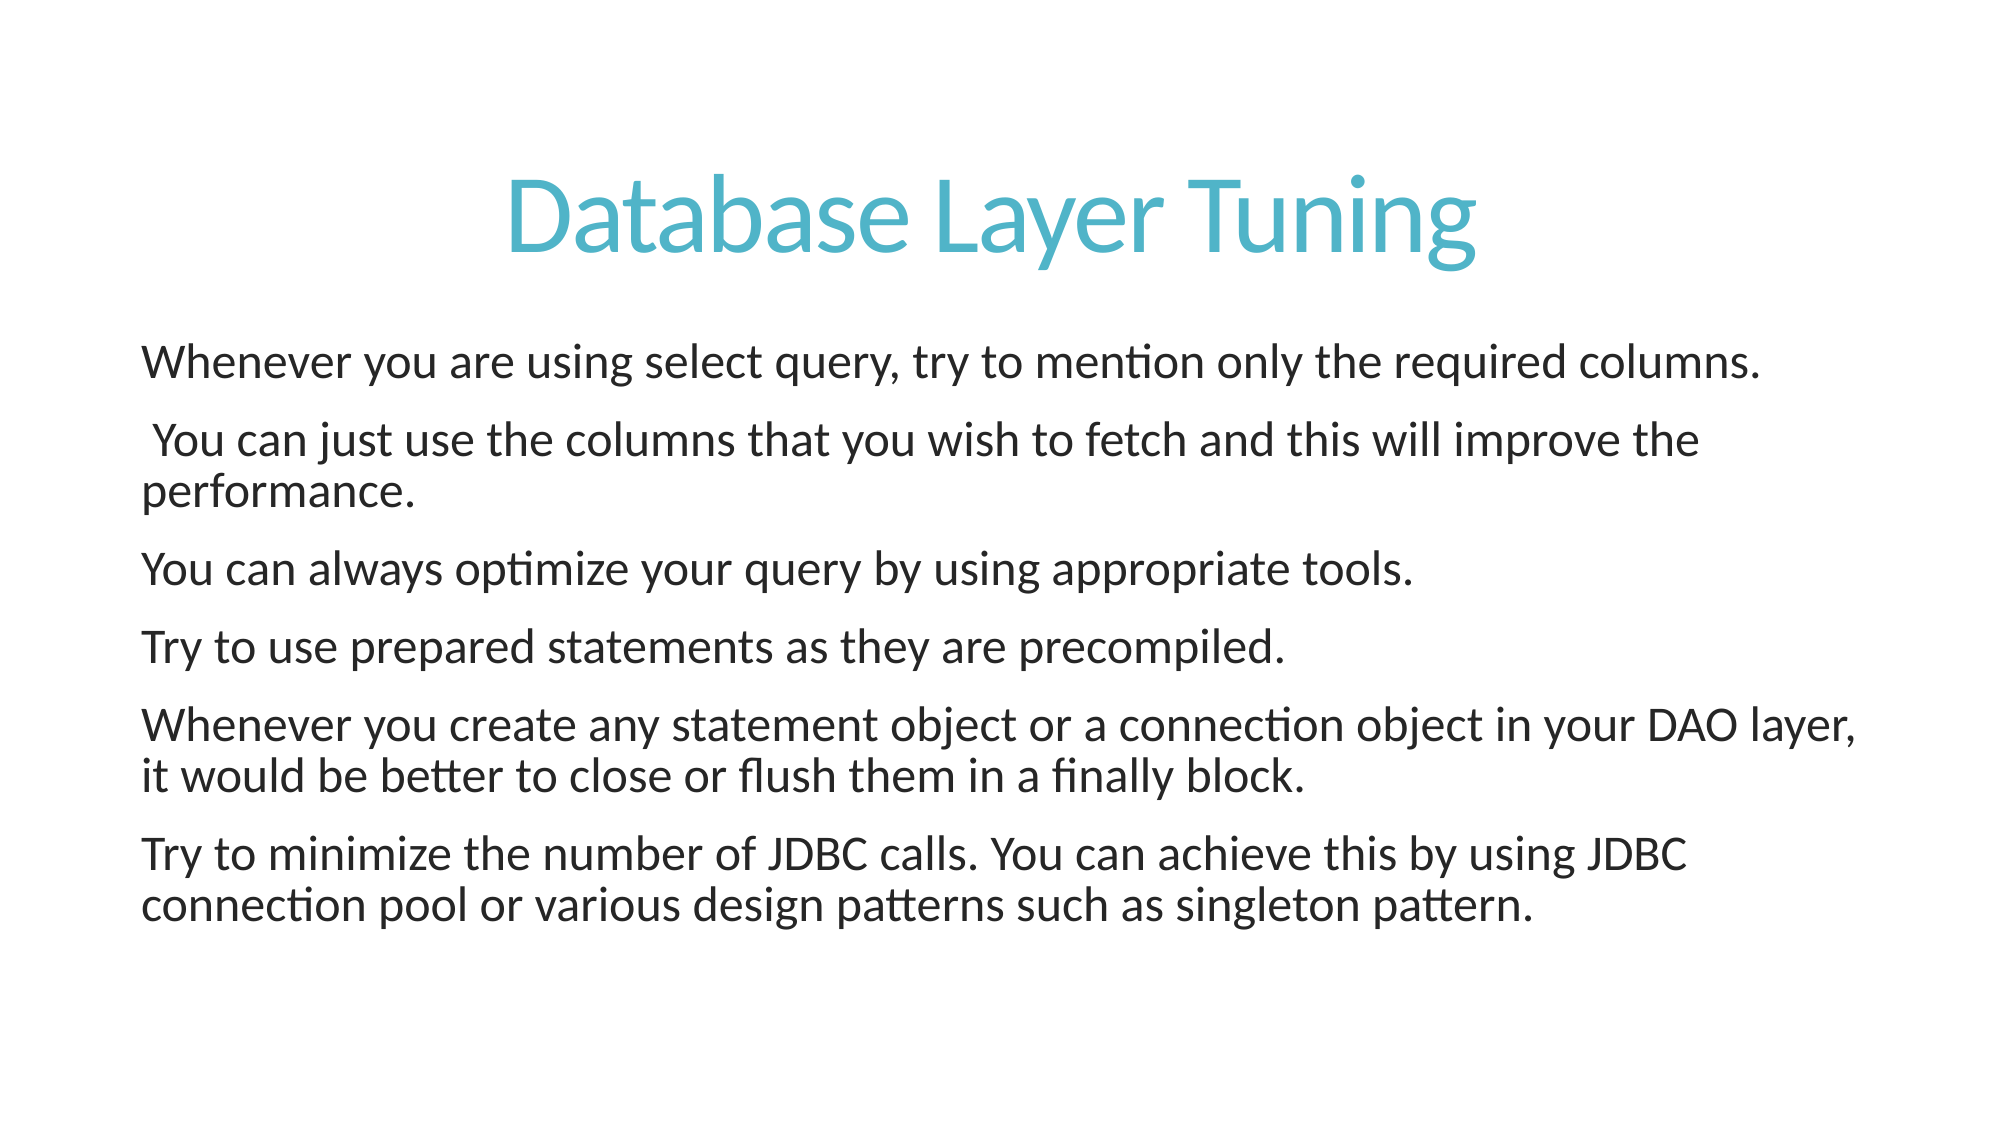

# Database Layer Tuning
Whenever you are using select query, try to mention only the required columns.
 You can just use the columns that you wish to fetch and this will improve the performance.
You can always optimize your query by using appropriate tools.
Try to use prepared statements as they are precompiled.
Whenever you create any statement object or a connection object in your DAO layer, it would be better to close or flush them in a finally block.
Try to minimize the number of JDBC calls. You can achieve this by using JDBC connection pool or various design patterns such as singleton pattern.